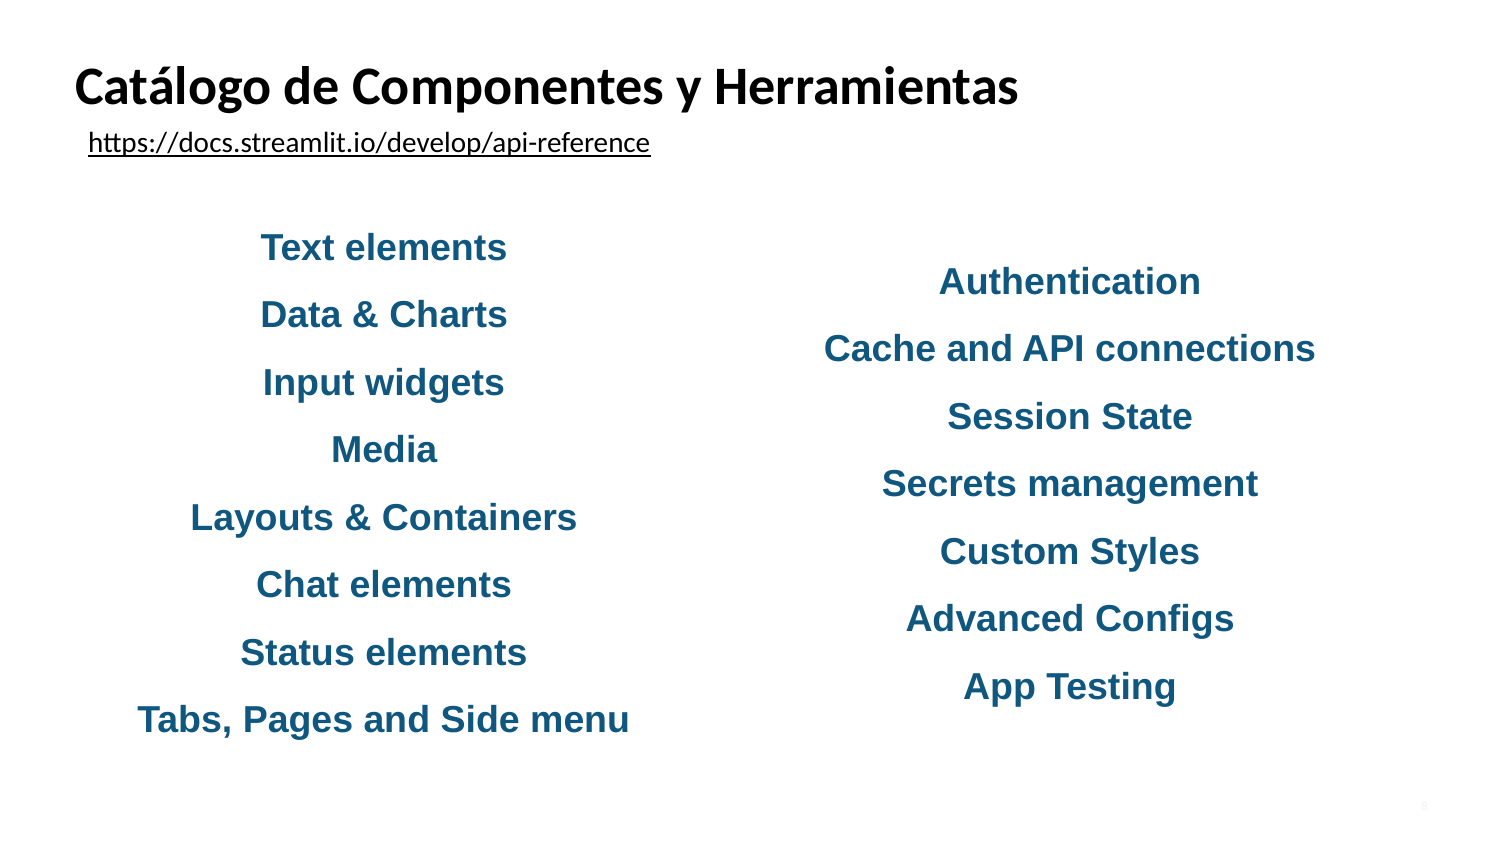

Catálogo de Componentes y Herramientas
https://docs.streamlit.io/develop/api-reference
Text elements
Data & Charts
Input widgets
Media
Layouts & Containers
Chat elements
Status elements
Tabs, Pages and Side menu
Authentication
Cache and API connections
Session State
Secrets management
Custom Styles
Advanced Configs
App Testing
8